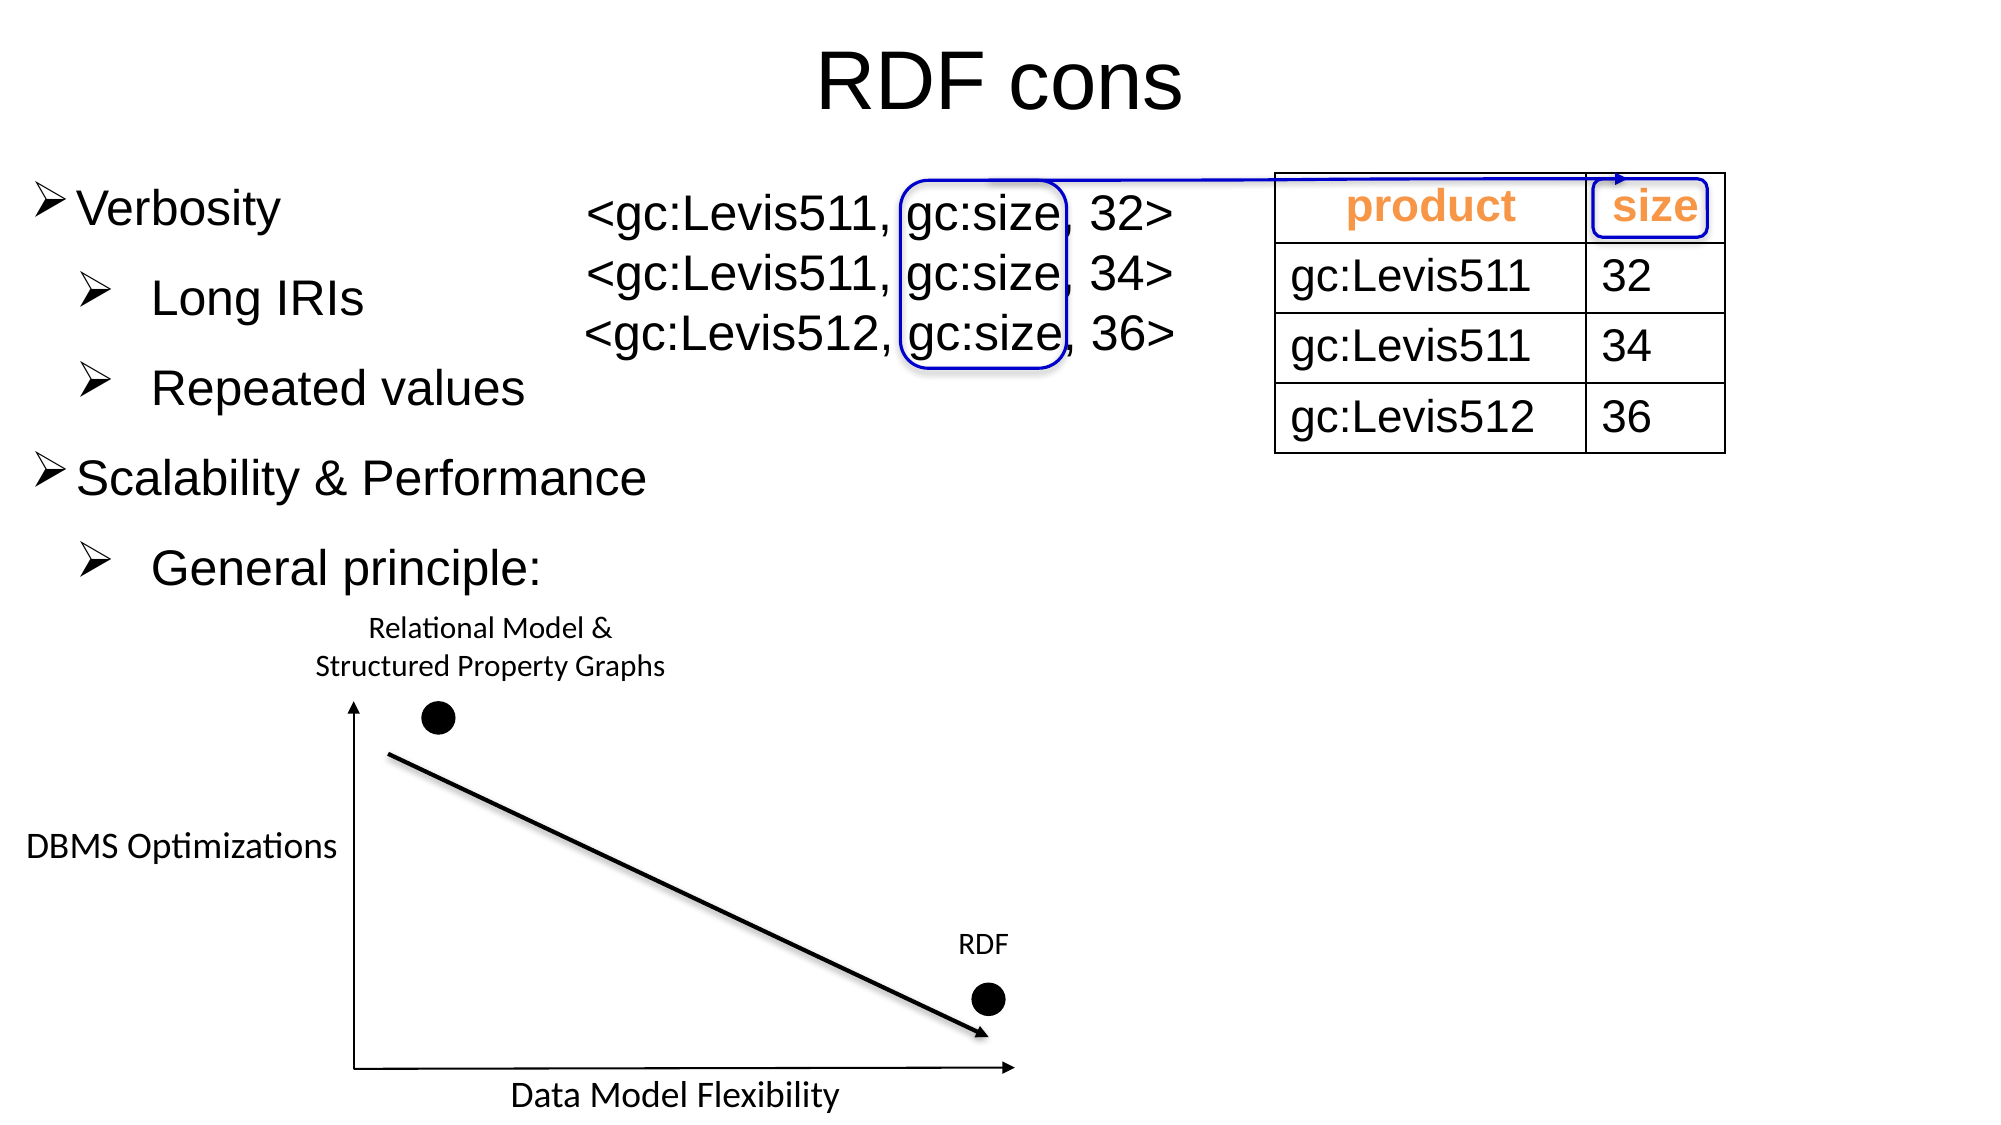

RDF cons
Verbosity
Long IRIs
Repeated values
Scalability & Performance
General principle:
<gc:Levis511, gc:size, 32>
<gc:Levis511, gc:size, 34>
<gc:Levis512, gc:size, 36>
| product | size |
| --- | --- |
| gc:Levis511 | 32 |
| gc:Levis511 | 34 |
| gc:Levis512 | 36 |

Relational Model &
Structured Property Graphs

DBMS Optimizations
RDF

Data Model Flexibility